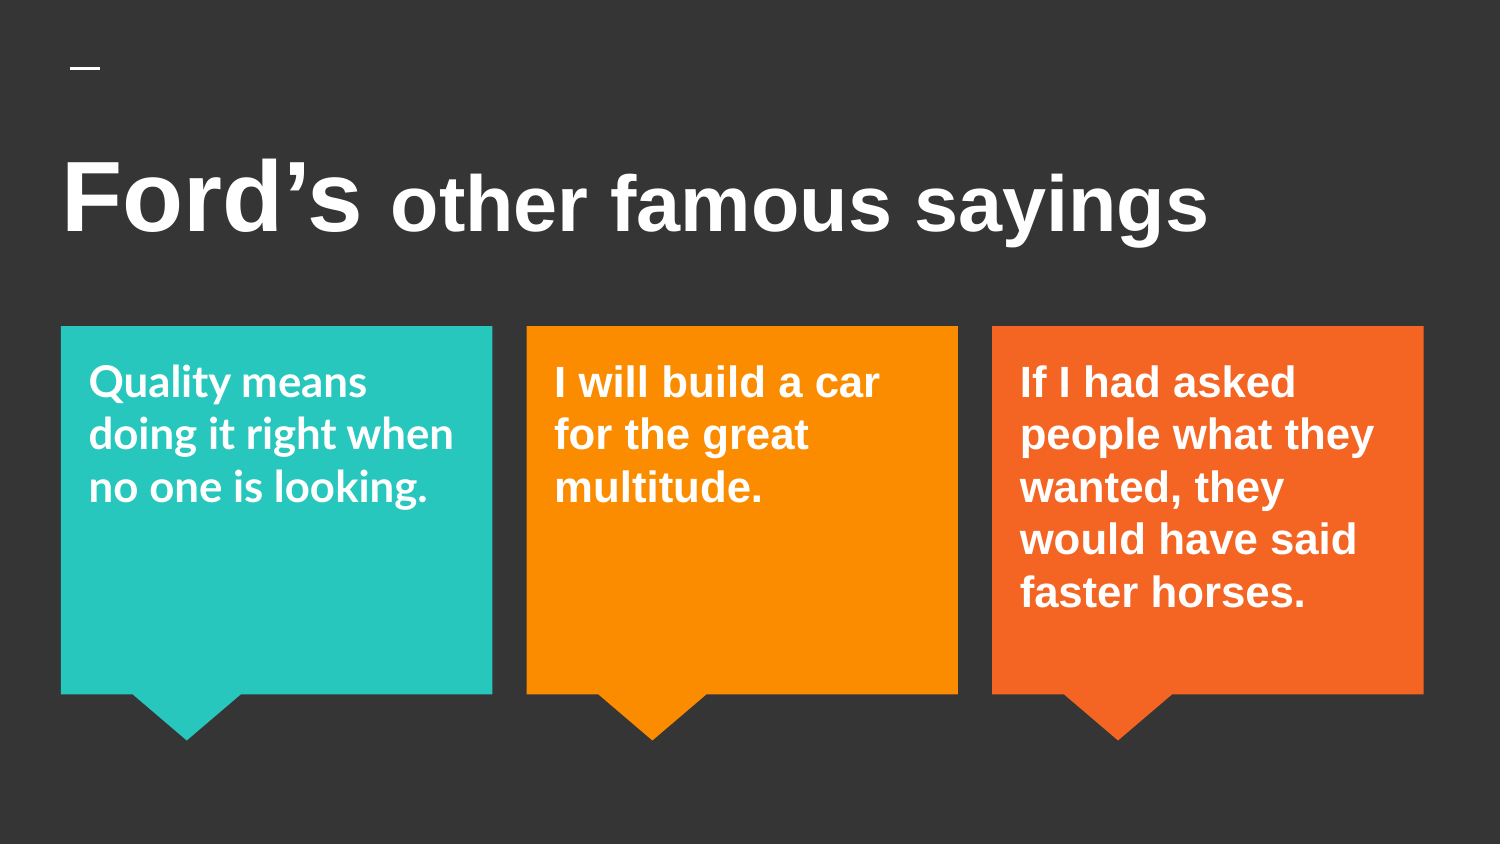

# Ford’s other famous sayings

Quality means doing it right when no one is looking.

I will build a car for the great multitude.

If I had asked people what they wanted, they would have said faster horses.